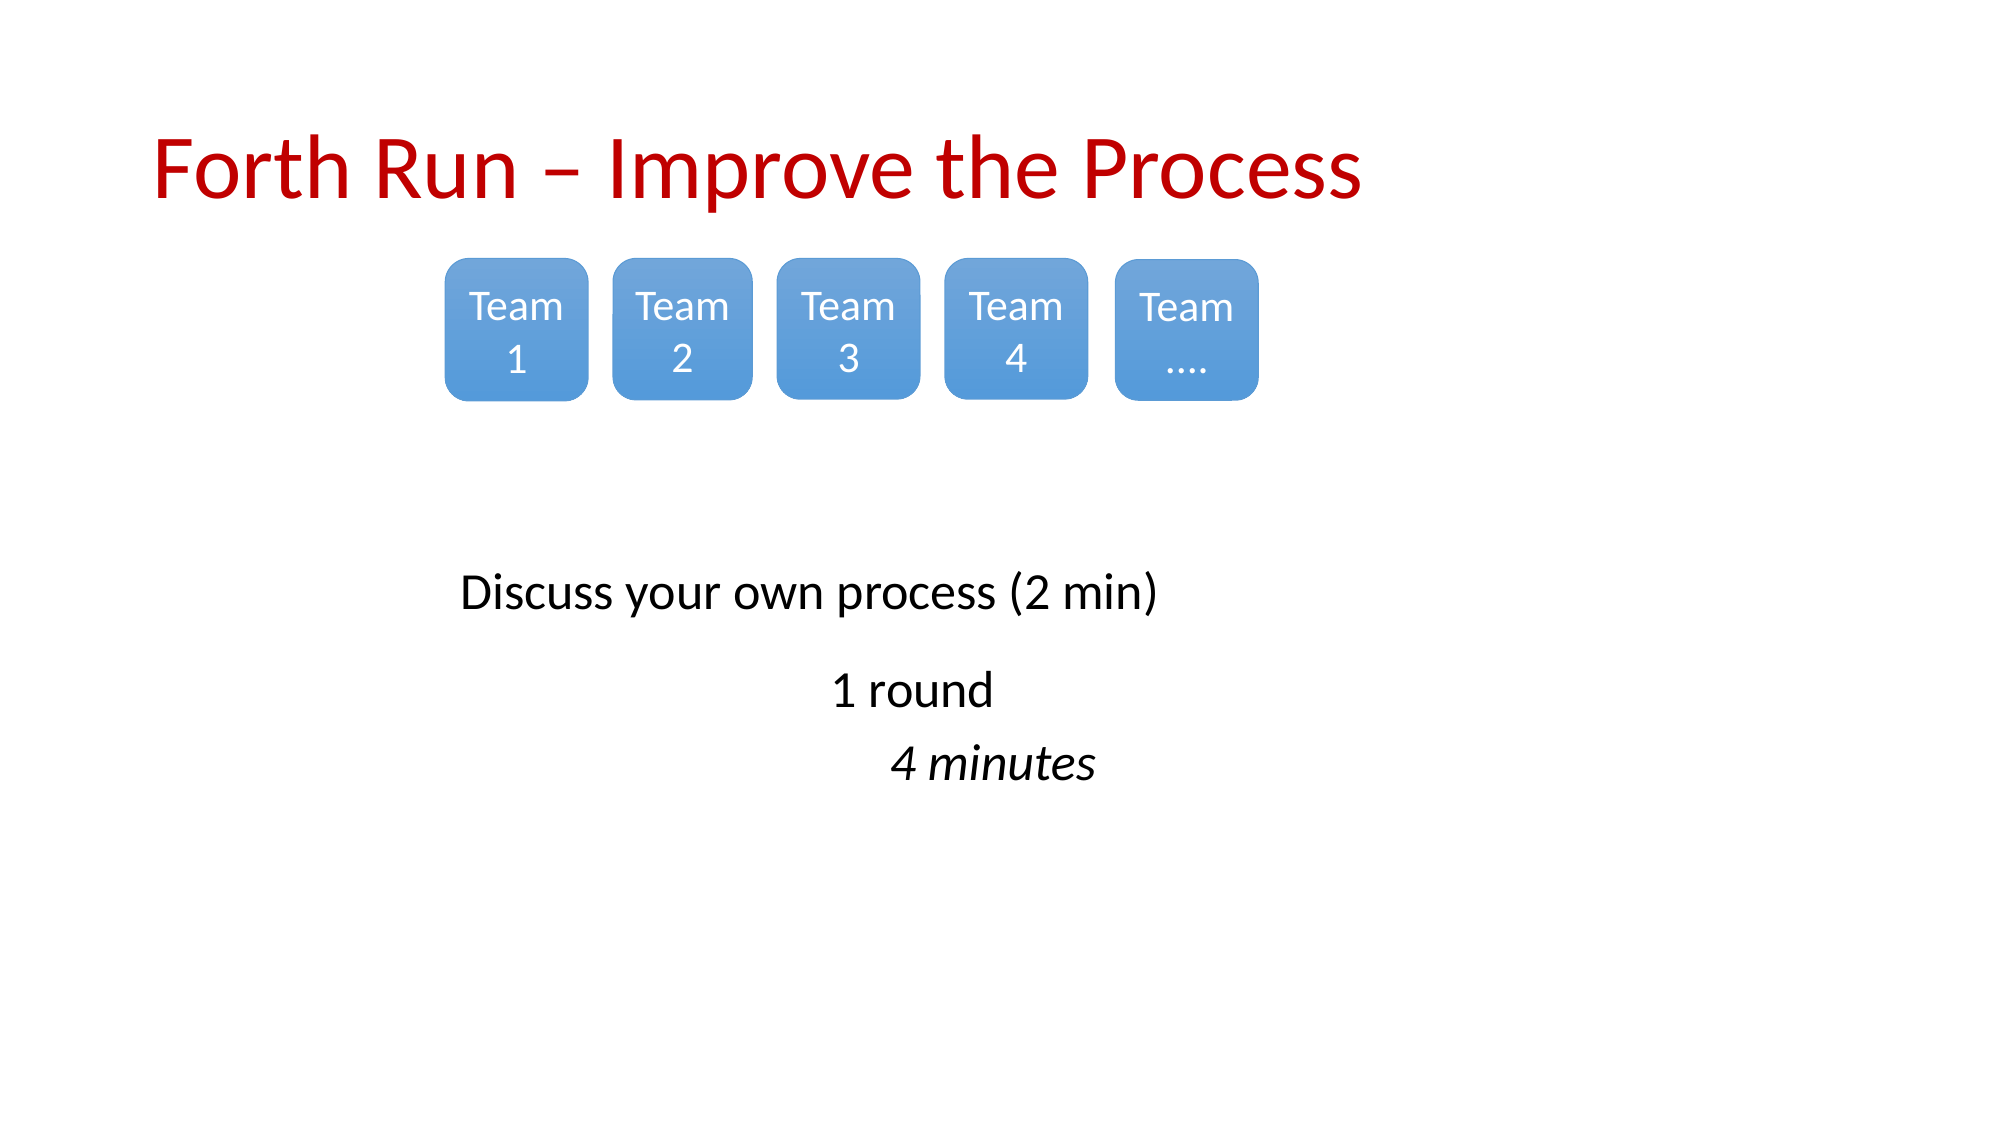

# Forth Run – Improve the Process
Team 3
Team 4
Team 1
Team 2
Team ....
Discuss your own process (2 min)

1 round
     4 minutes